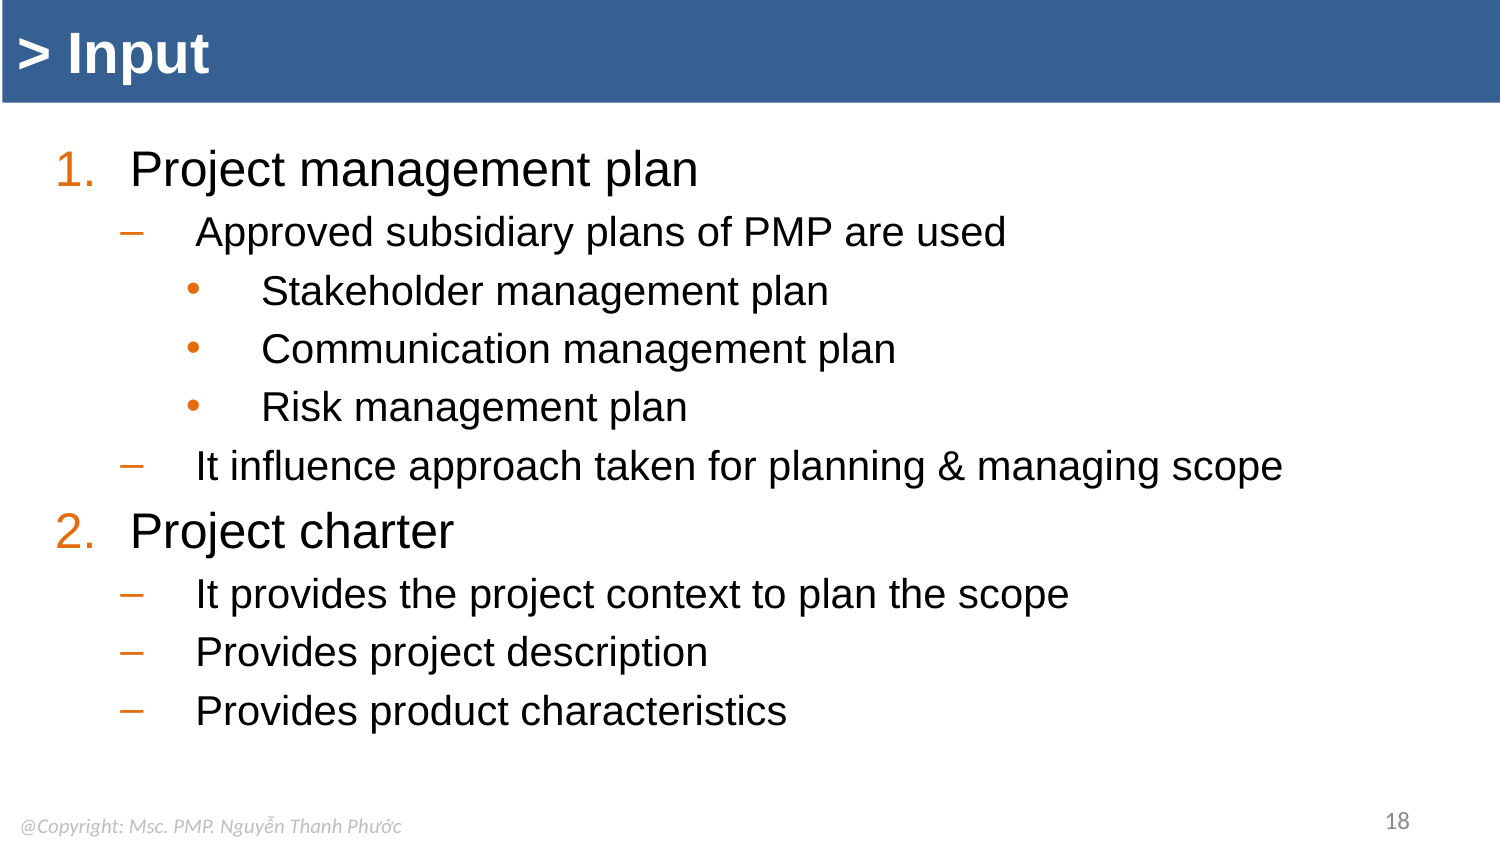

# > Input
Project management plan
Approved subsidiary plans of PMP are used
Stakeholder management plan
Communication management plan
Risk management plan
It influence approach taken for planning & managing scope
Project charter
It provides the project context to plan the scope
Provides project description
Provides product characteristics
18